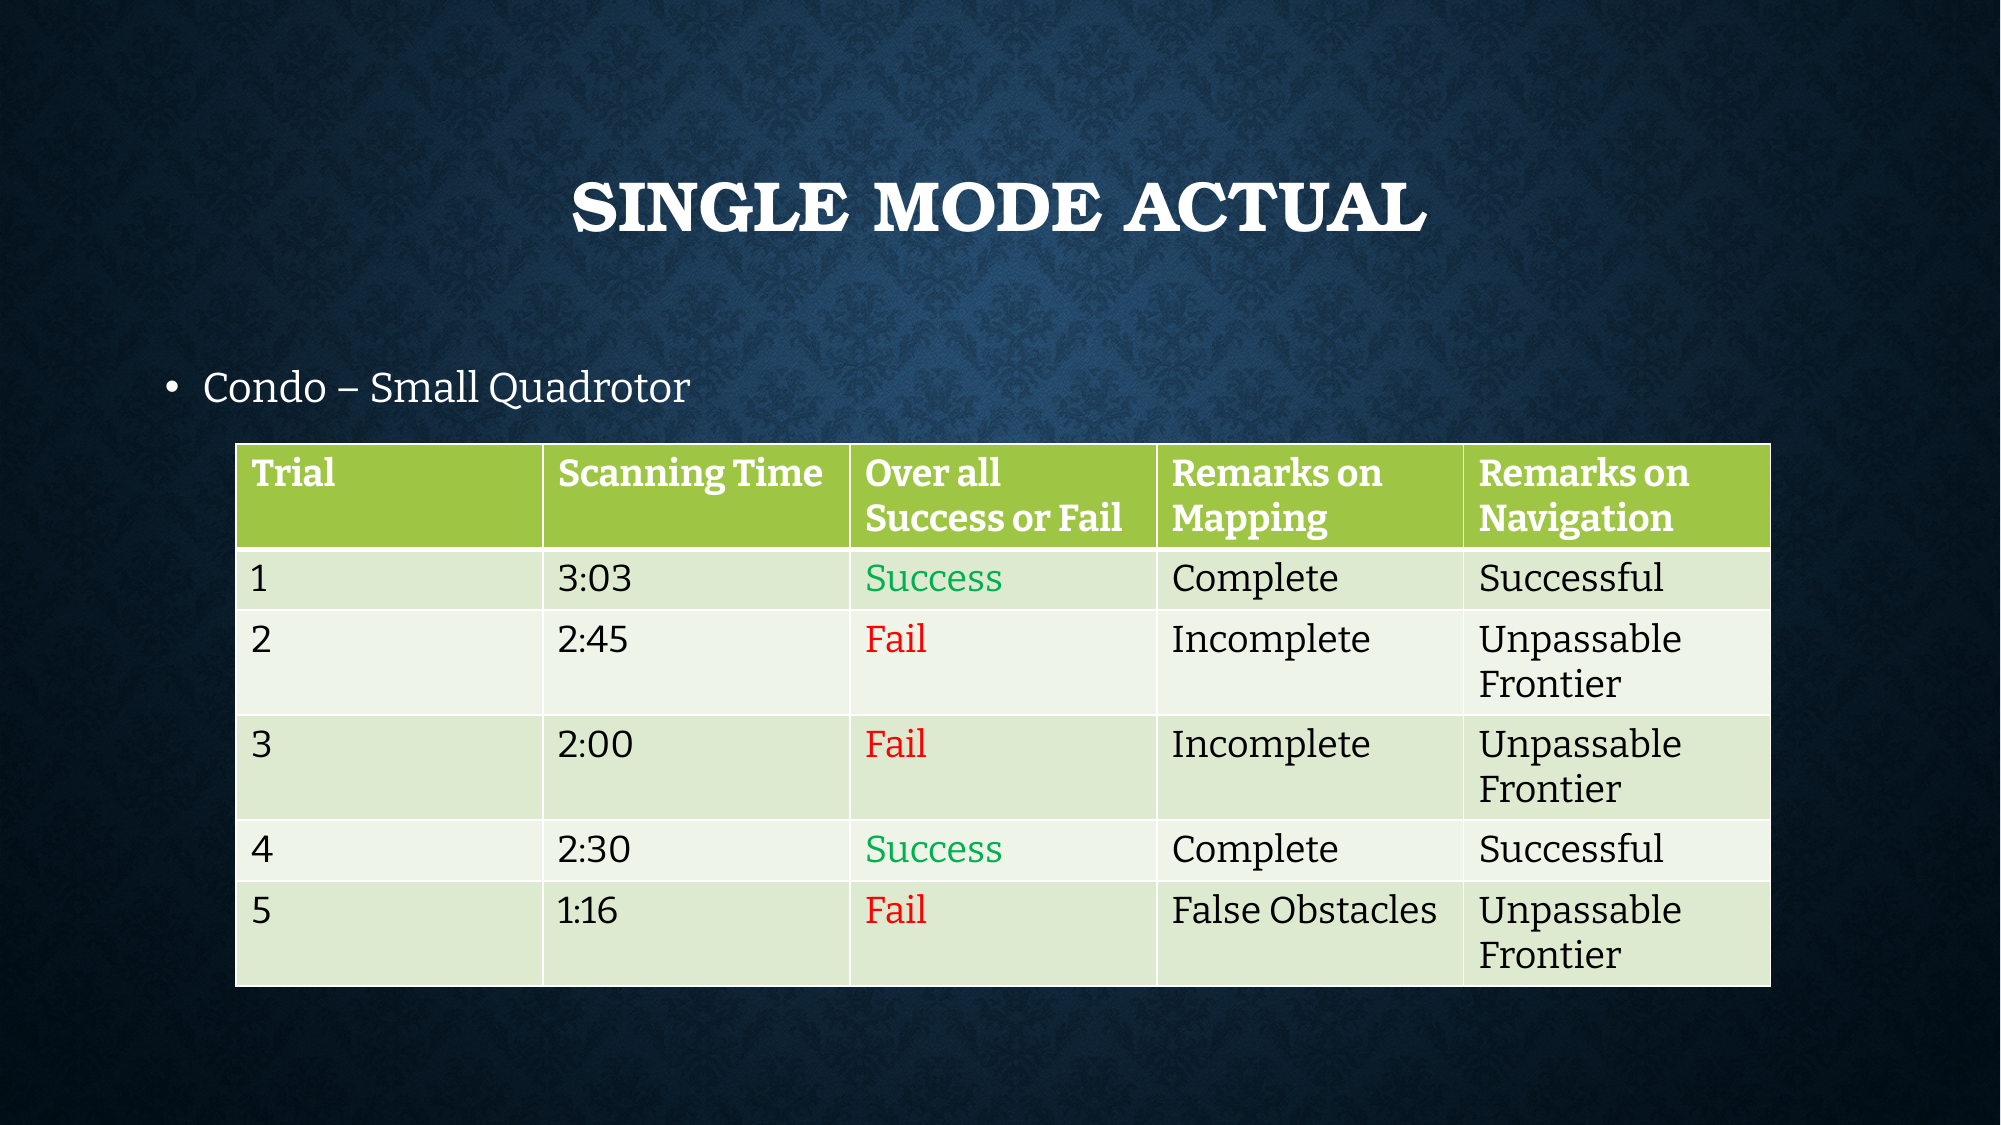

# SINGLE MODE ACTUAL
Condo – Small Quadrotor
| Trial | Scanning Time | Over all Success or Fail | Remarks on Mapping | Remarks on Navigation |
| --- | --- | --- | --- | --- |
| 1 | 3:03 | Success | Complete | Successful |
| 2 | 2:45 | Fail | Incomplete | Unpassable Frontier |
| 3 | 2:00 | Fail | Incomplete | Unpassable Frontier |
| 4 | 2:30 | Success | Complete | Successful |
| 5 | 1:16 | Fail | False Obstacles | Unpassable Frontier |